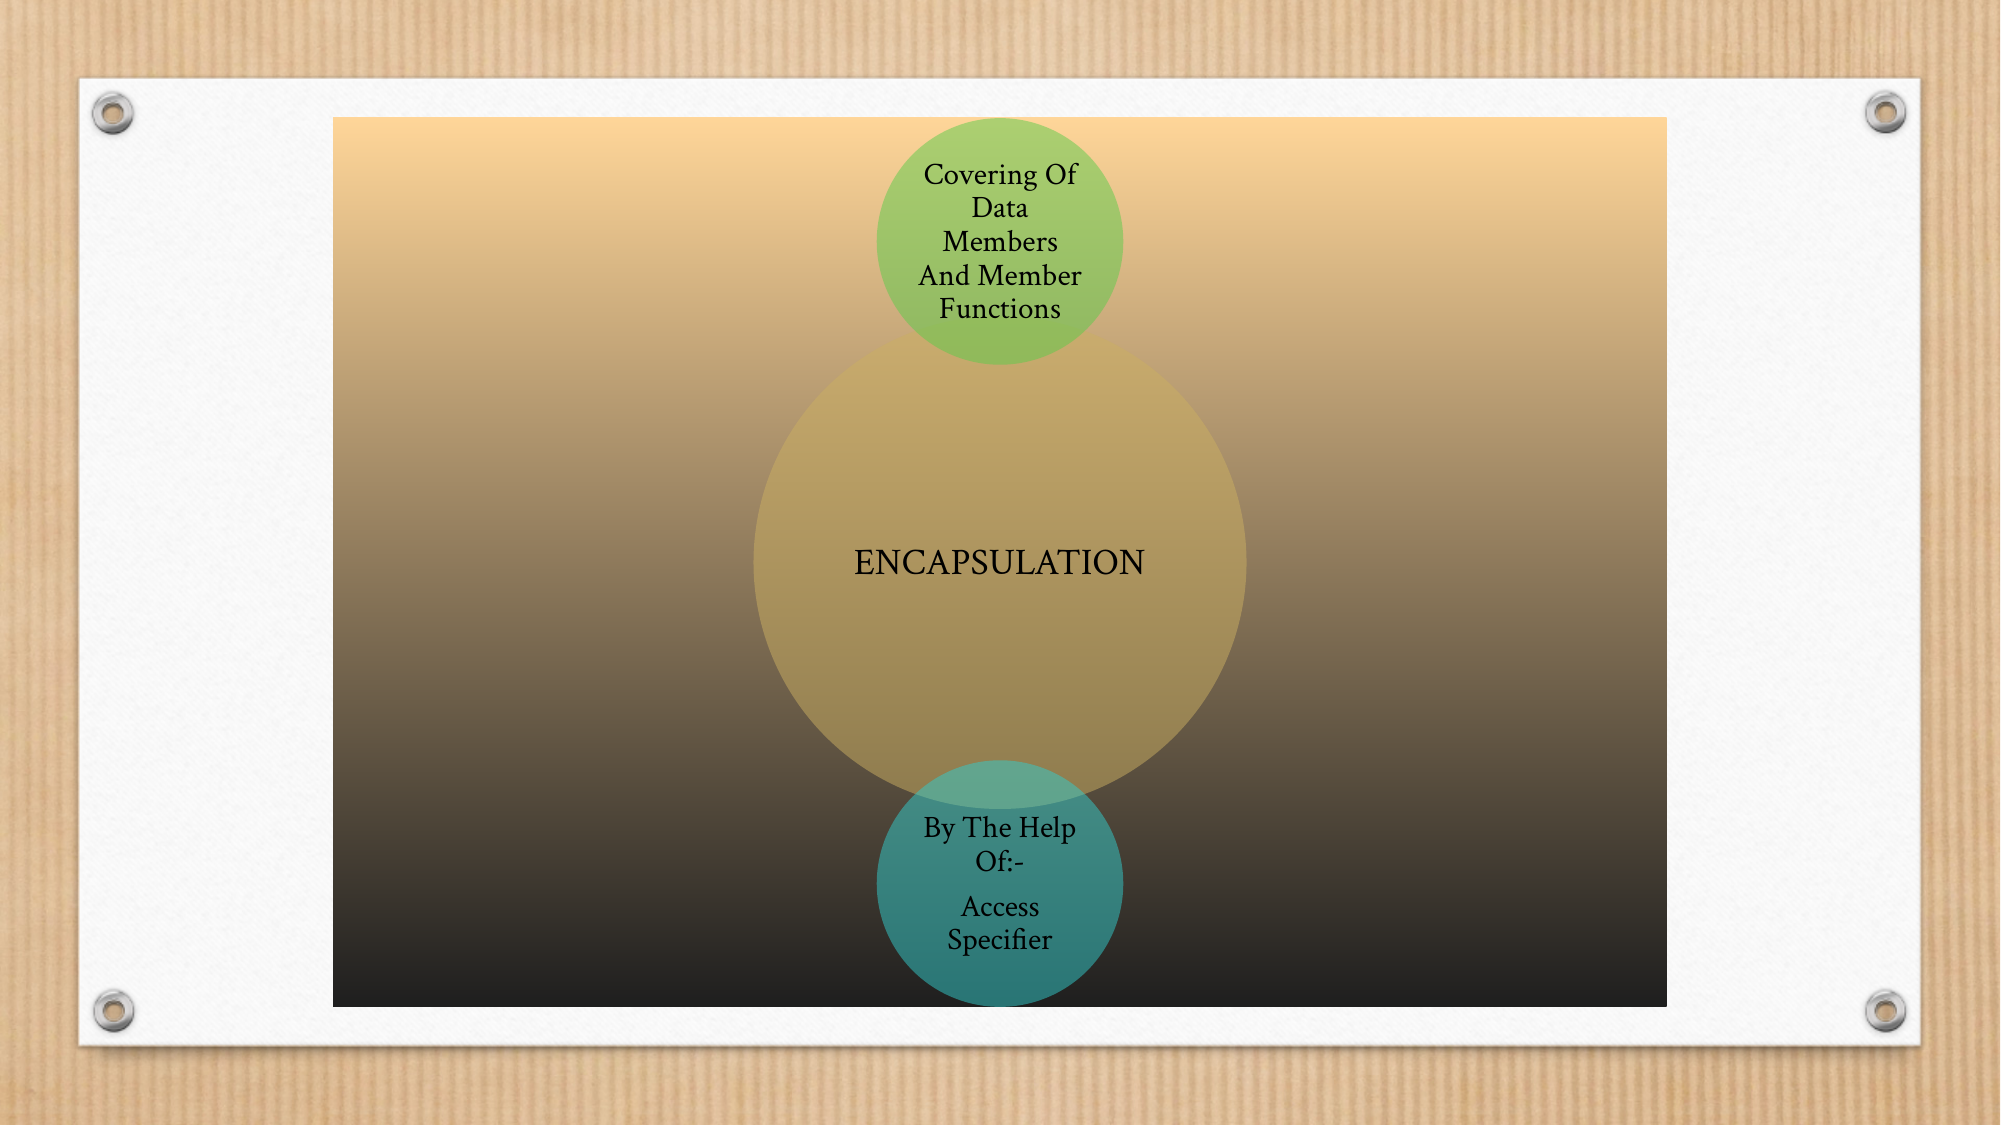

ENCAPSULATION
Covering Of Data Members And Member Functions
By The Help Of:-
Access Specifier